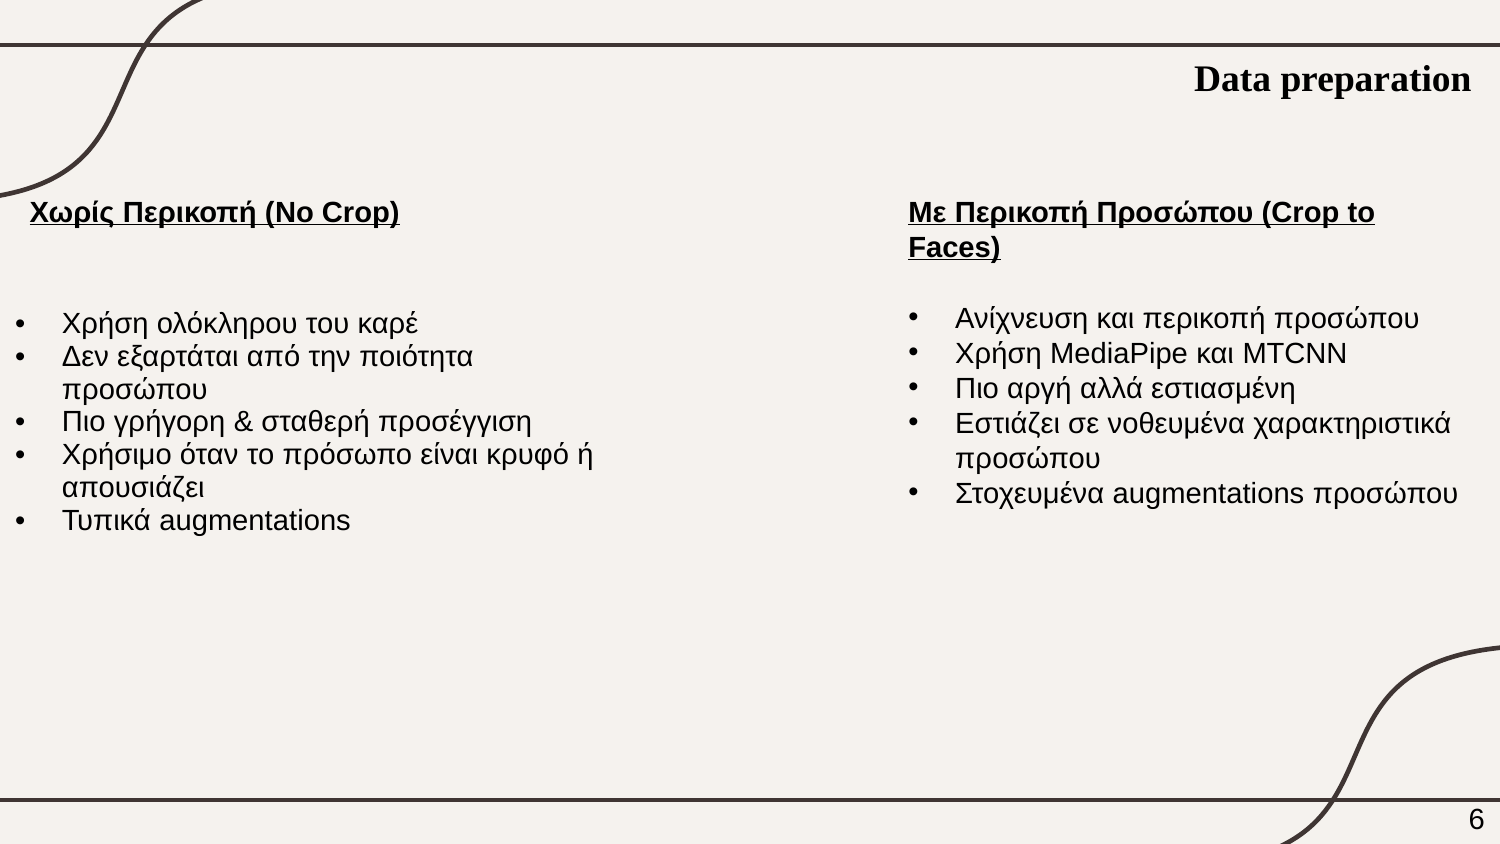

Data preparation
Χωρίς Περικοπή (No Crop)
Με Περικοπή Προσώπου (Crop to Faces)
| Χρήση ολόκληρου του καρέ Δεν εξαρτάται από την ποιότητα προσώπου Πιο γρήγορη & σταθερή προσέγγιση Χρήσιμο όταν το πρόσωπο είναι κρυφό ή απουσιάζει Τυπικά augmentations |
| --- |
Ανίχνευση και περικοπή προσώπου
Χρήση MediaPipe και MTCNN
Πιο αργή αλλά εστιασμένη
Εστιάζει σε νοθευμένα χαρακτηριστικά προσώπου
Στοχευμένα augmentations προσώπου

6